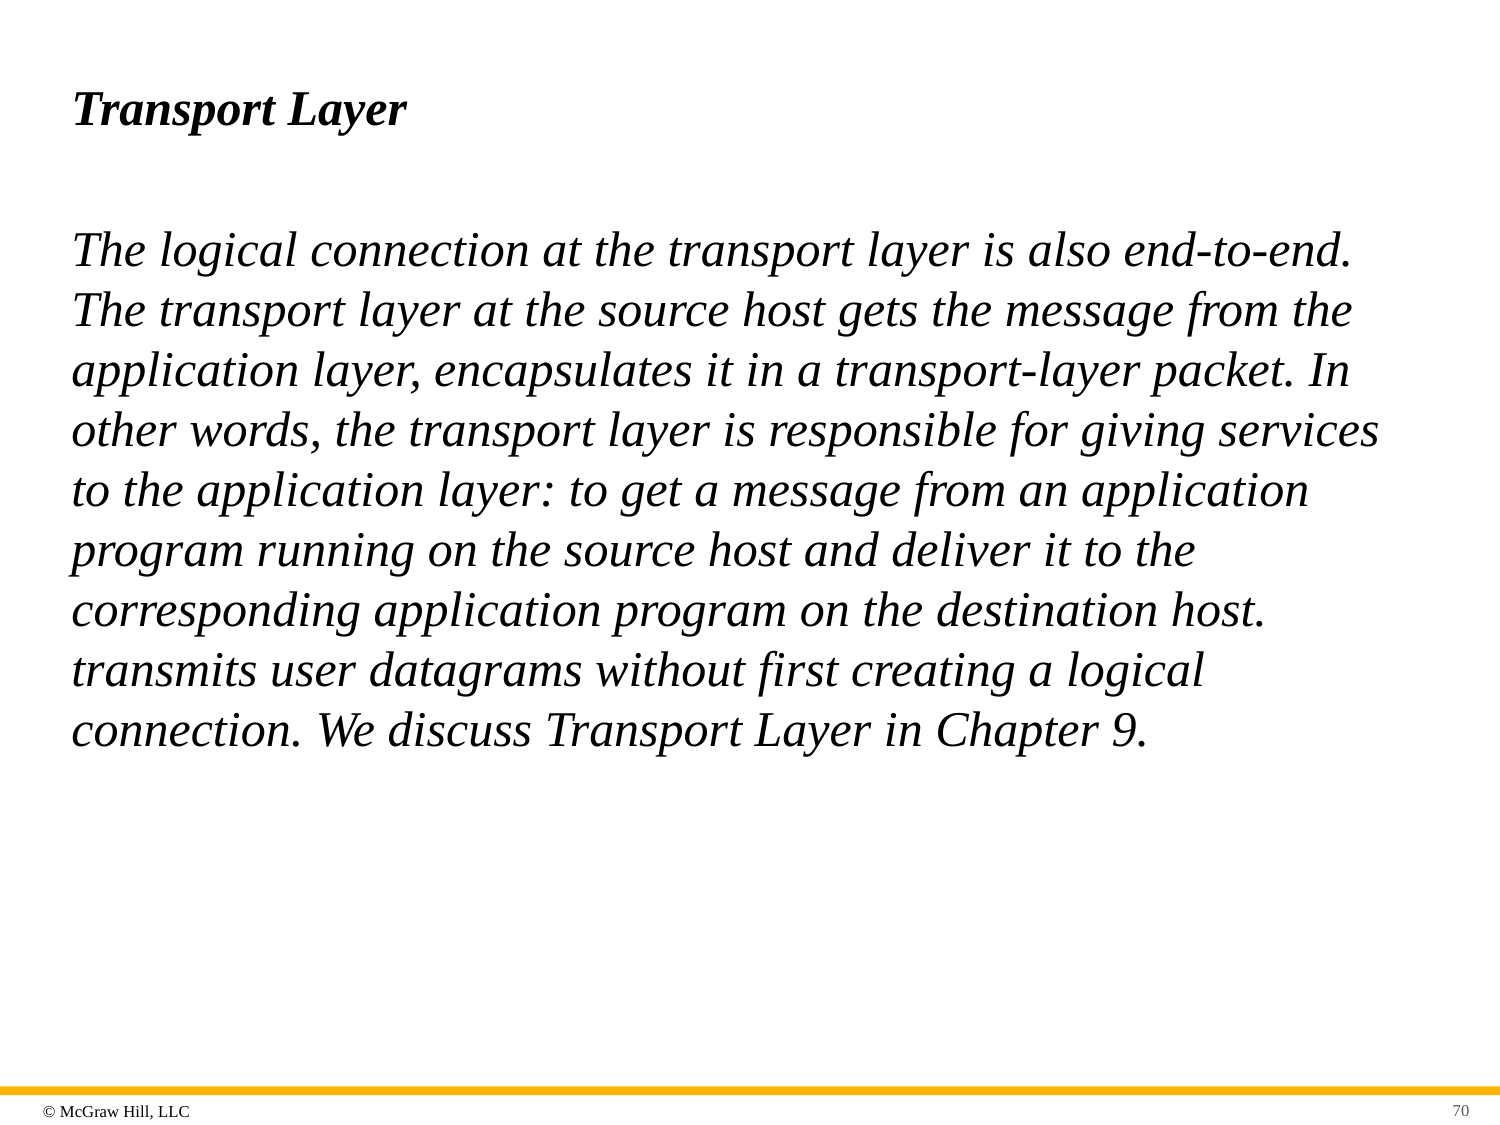

# Transport Layer
The logical connection at the transport layer is also end-to-end. The transport layer at the source host gets the message from the application layer, encapsulates it in a transport-layer packet. In other words, the transport layer is responsible for giving services to the application layer: to get a message from an application program running on the source host and deliver it to the corresponding application program on the destination host. transmits user datagrams without first creating a logical connection. We discuss Transport Layer in Chapter 9.
70